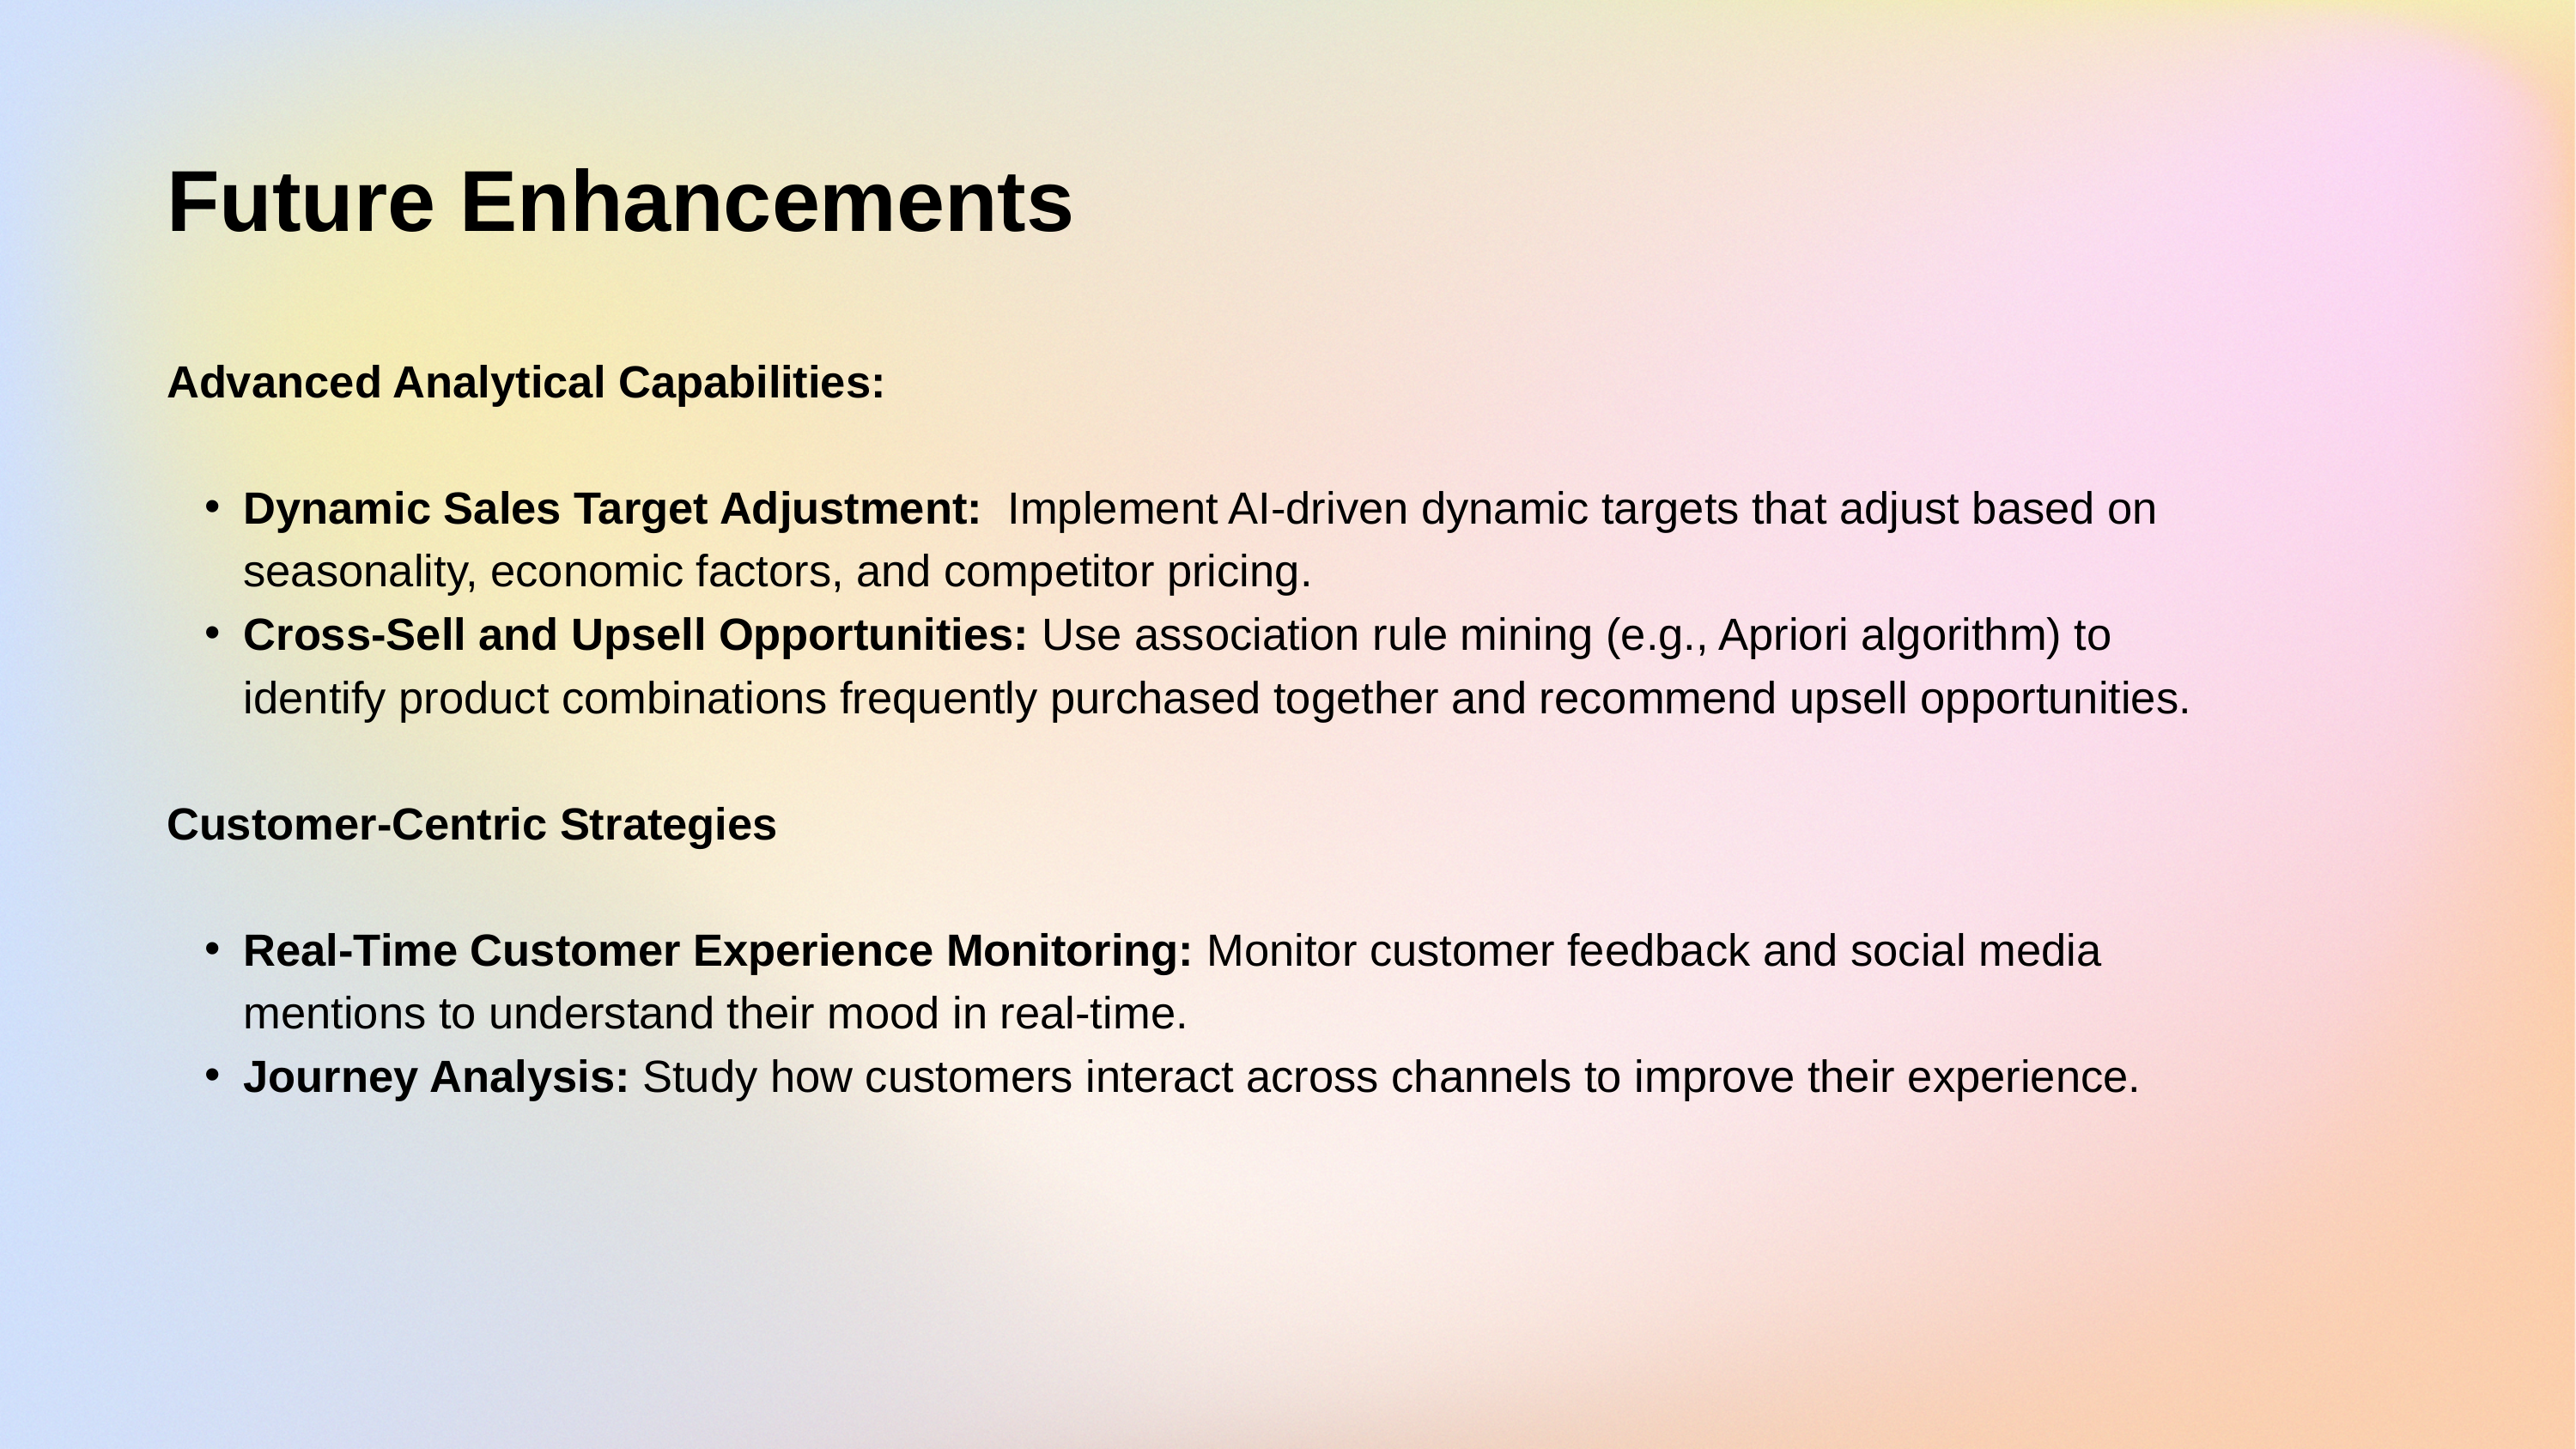

Future Enhancements

Advanced Analytical Capabilities:

Dynamic Sales Target Adjustment:  Implement AI-driven dynamic targets that adjust based on seasonality, economic factors, and competitor pricing.
Cross-Sell and Upsell Opportunities: Use association rule mining (e.g., Apriori algorithm) to identify product combinations frequently purchased together and recommend upsell opportunities.

Customer-Centric Strategies

Real-Time Customer Experience Monitoring: Monitor customer feedback and social media mentions to understand their mood in real-time.
Journey Analysis: Study how customers interact across channels to improve their experience.